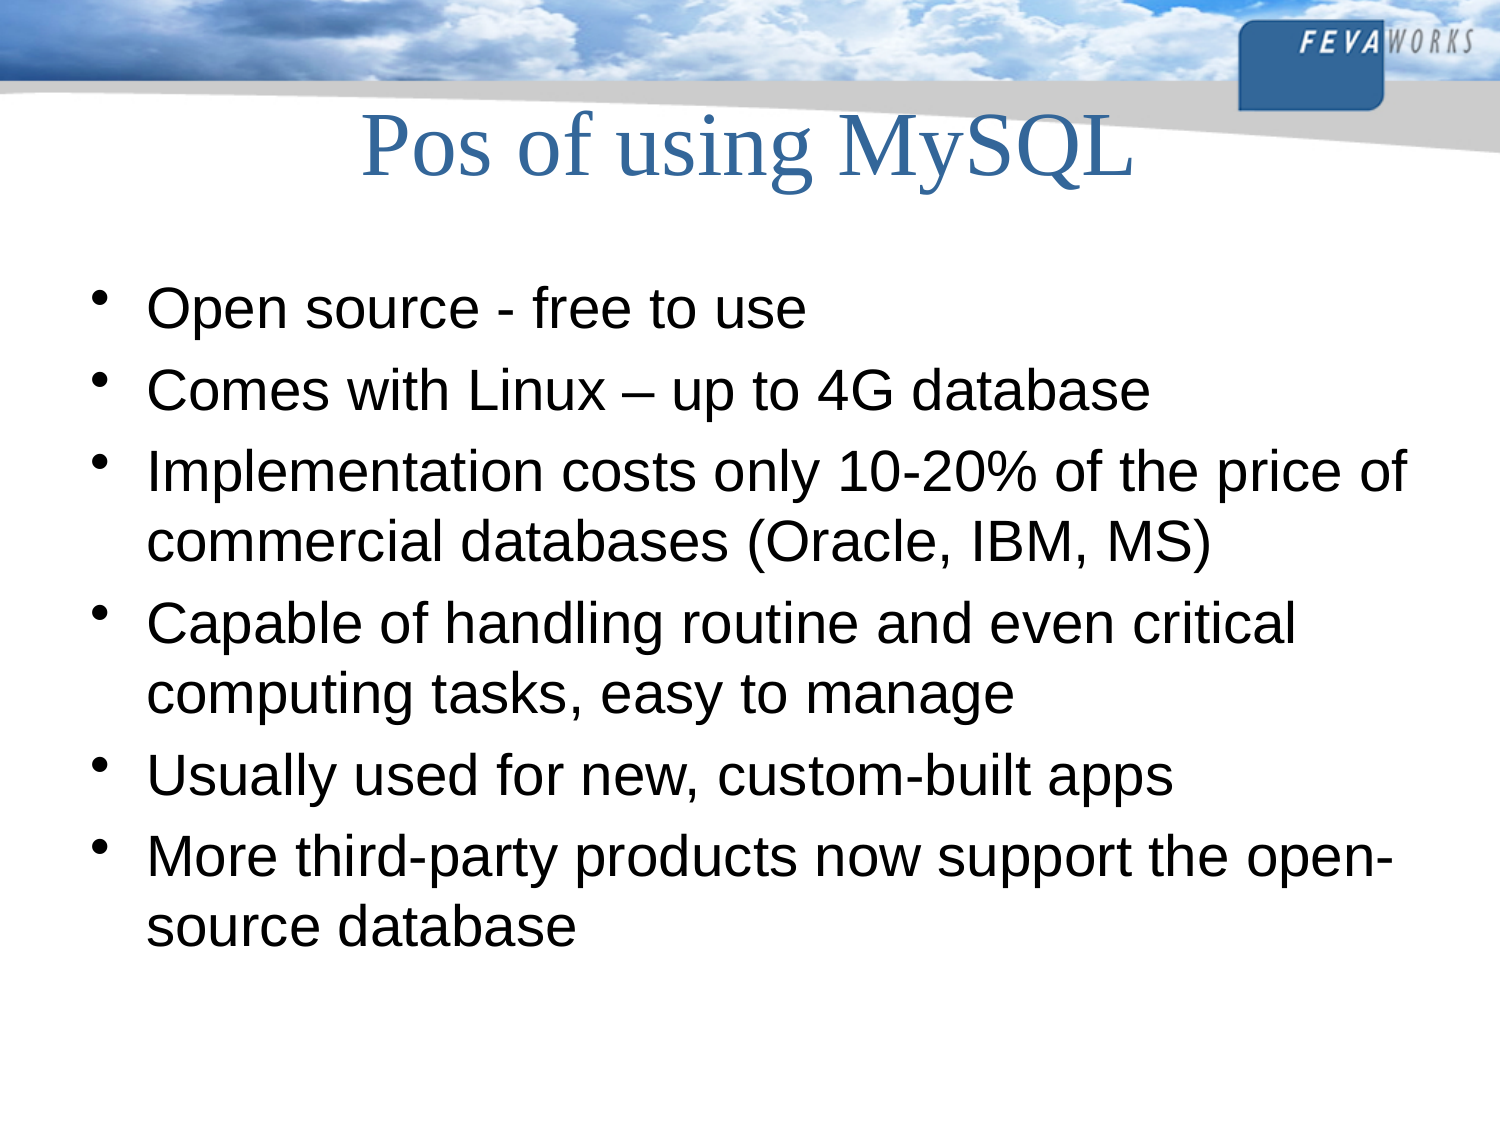

# Pos of using MySQL
Open source - free to use
Comes with Linux – up to 4G database
Implementation costs only 10-20% of the price of commercial databases (Oracle, IBM, MS)
Capable of handling routine and even critical computing tasks, easy to manage
Usually used for new, custom-built apps
More third-party products now support the open-source database